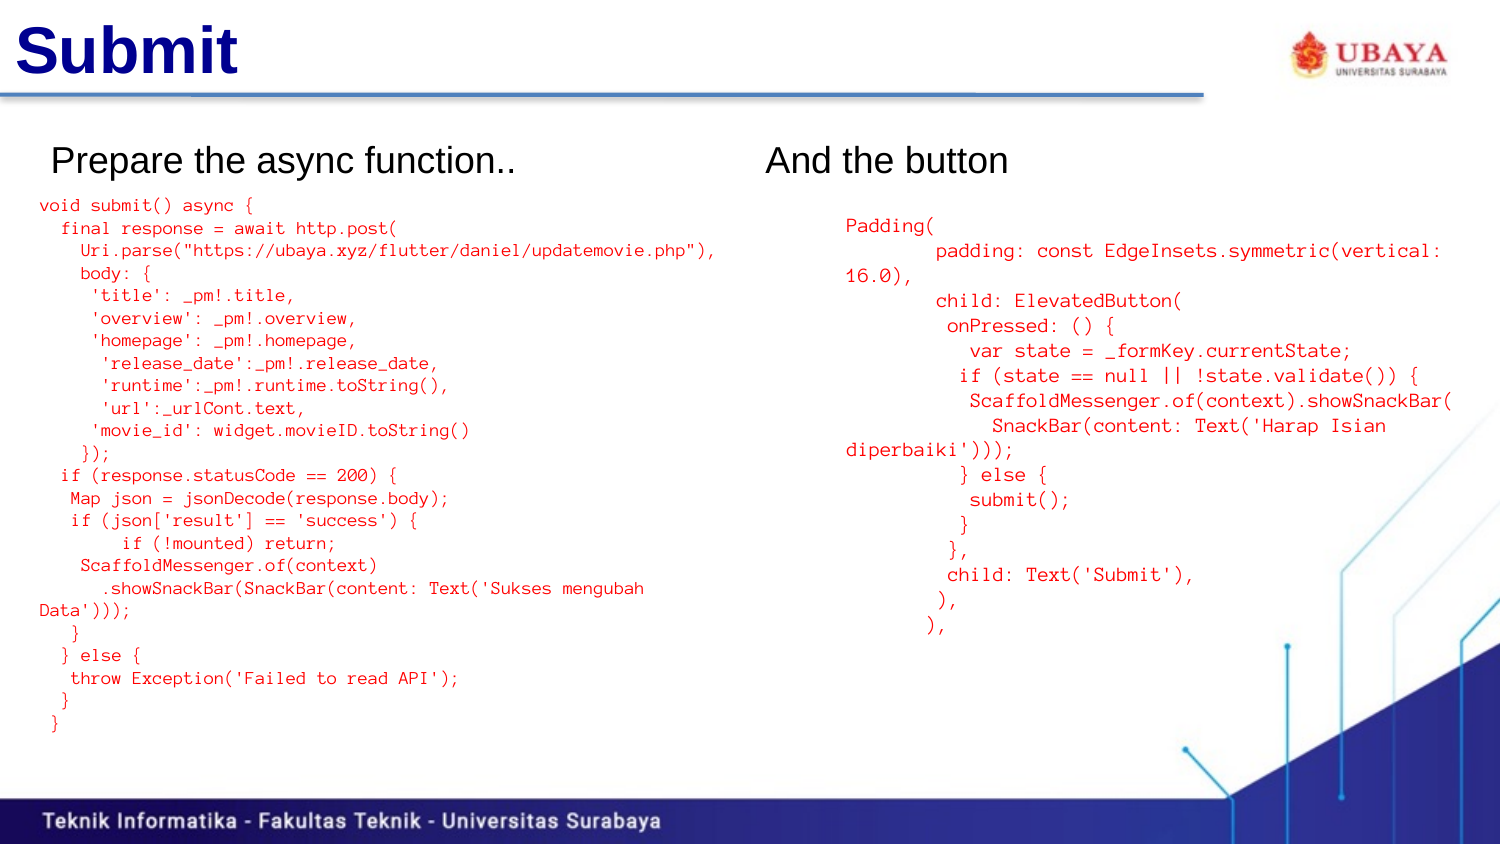

# Submit

 Prepare the async function..                        And the button
void submit() async {
  final response = await http.post(
    Uri.parse("https://ubaya.xyz/flutter/daniel/updatemovie.php"),
    body: {
     'title': _pm!.title,
     'overview': _pm!.overview,
     'homepage': _pm!.homepage,
      'release_date':_pm!.release_date,
      'runtime':_pm!.runtime.toString(),
      'url':_urlCont.text,
     'movie_id': widget.movieID.toString()
    });
  if (response.statusCode == 200) {
   Map json = jsonDecode(response.body);
   if (json['result'] == 'success') {
        if (!mounted) return;
    ScaffoldMessenger.of(context)
      .showSnackBar(SnackBar(content: Text('Sukses mengubah Data')));
   }
  } else {
   throw Exception('Failed to read API');
  }
 }
Padding(
        padding: const EdgeInsets.symmetric(vertical: 16.0),
        child: ElevatedButton(
         onPressed: () {
           var state = _formKey.currentState;
          if (state == null || !state.validate()) {
           ScaffoldMessenger.of(context).showSnackBar(
             SnackBar(content: Text('Harap Isian diperbaiki')));
          } else {
           submit();
          }
         },
         child: Text('Submit'),
        ),
       ),